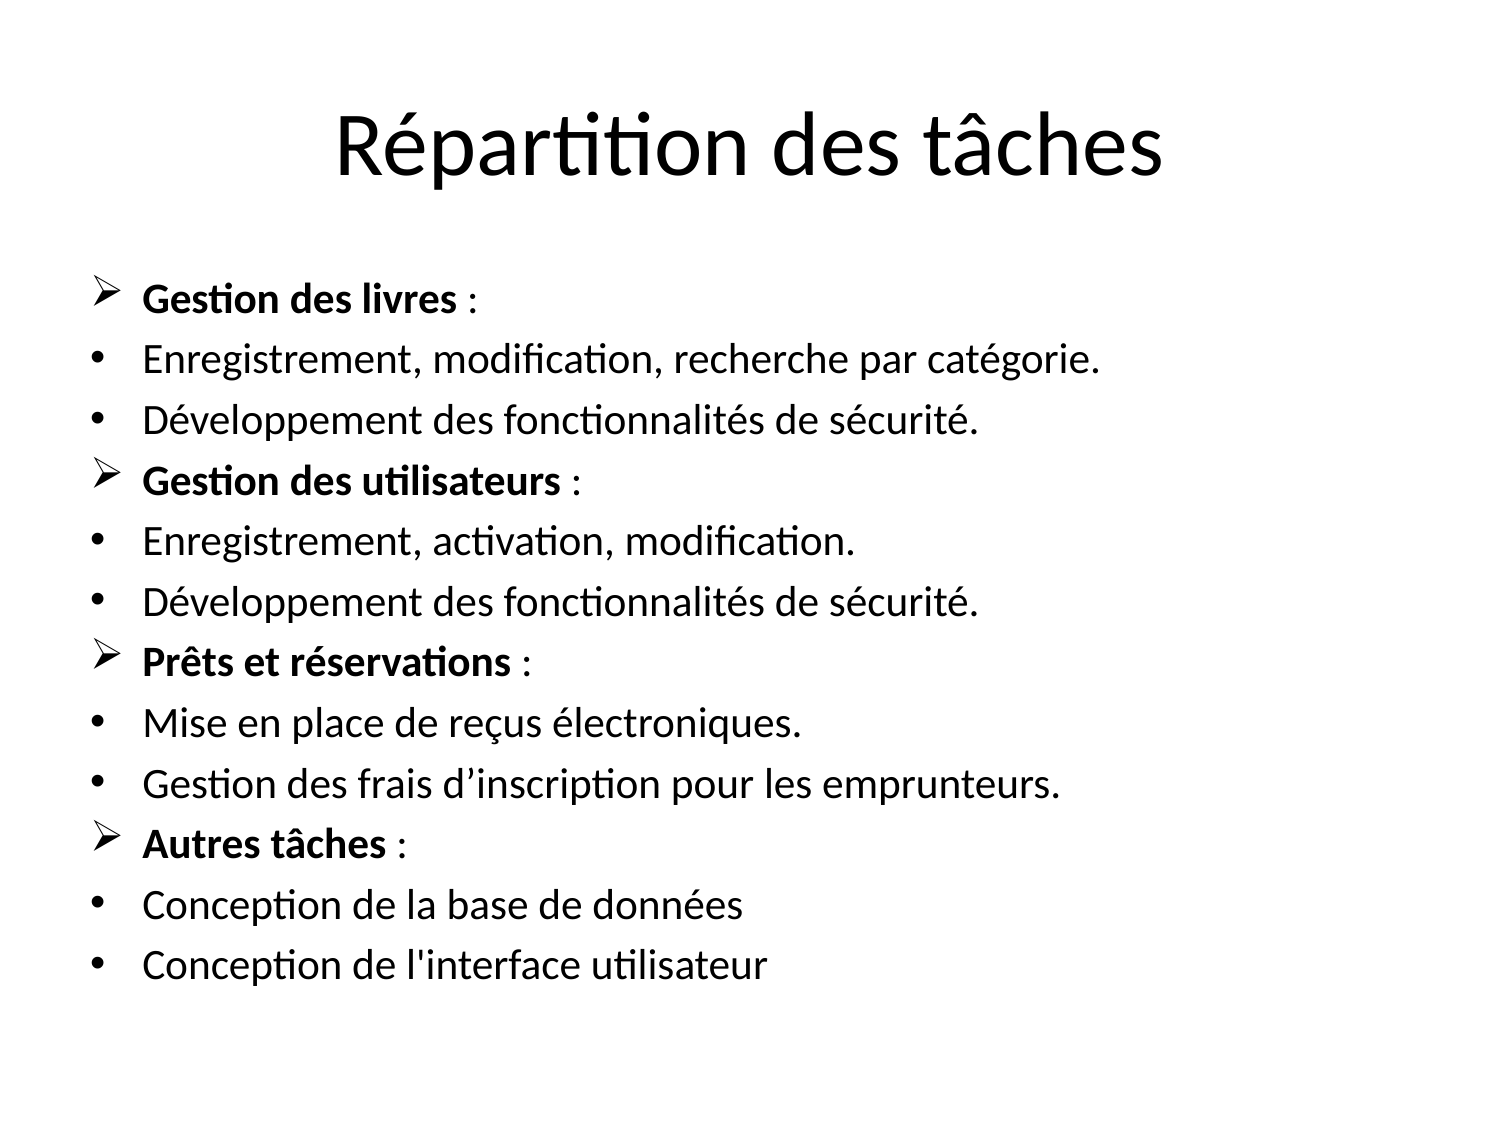

# Répartition des tâches
Gestion des livres :
Enregistrement, modification, recherche par catégorie.
Développement des fonctionnalités de sécurité.
Gestion des utilisateurs :
Enregistrement, activation, modification.
Développement des fonctionnalités de sécurité.
Prêts et réservations :
Mise en place de reçus électroniques.
Gestion des frais d’inscription pour les emprunteurs.
Autres tâches :
Conception de la base de données
Conception de l'interface utilisateur